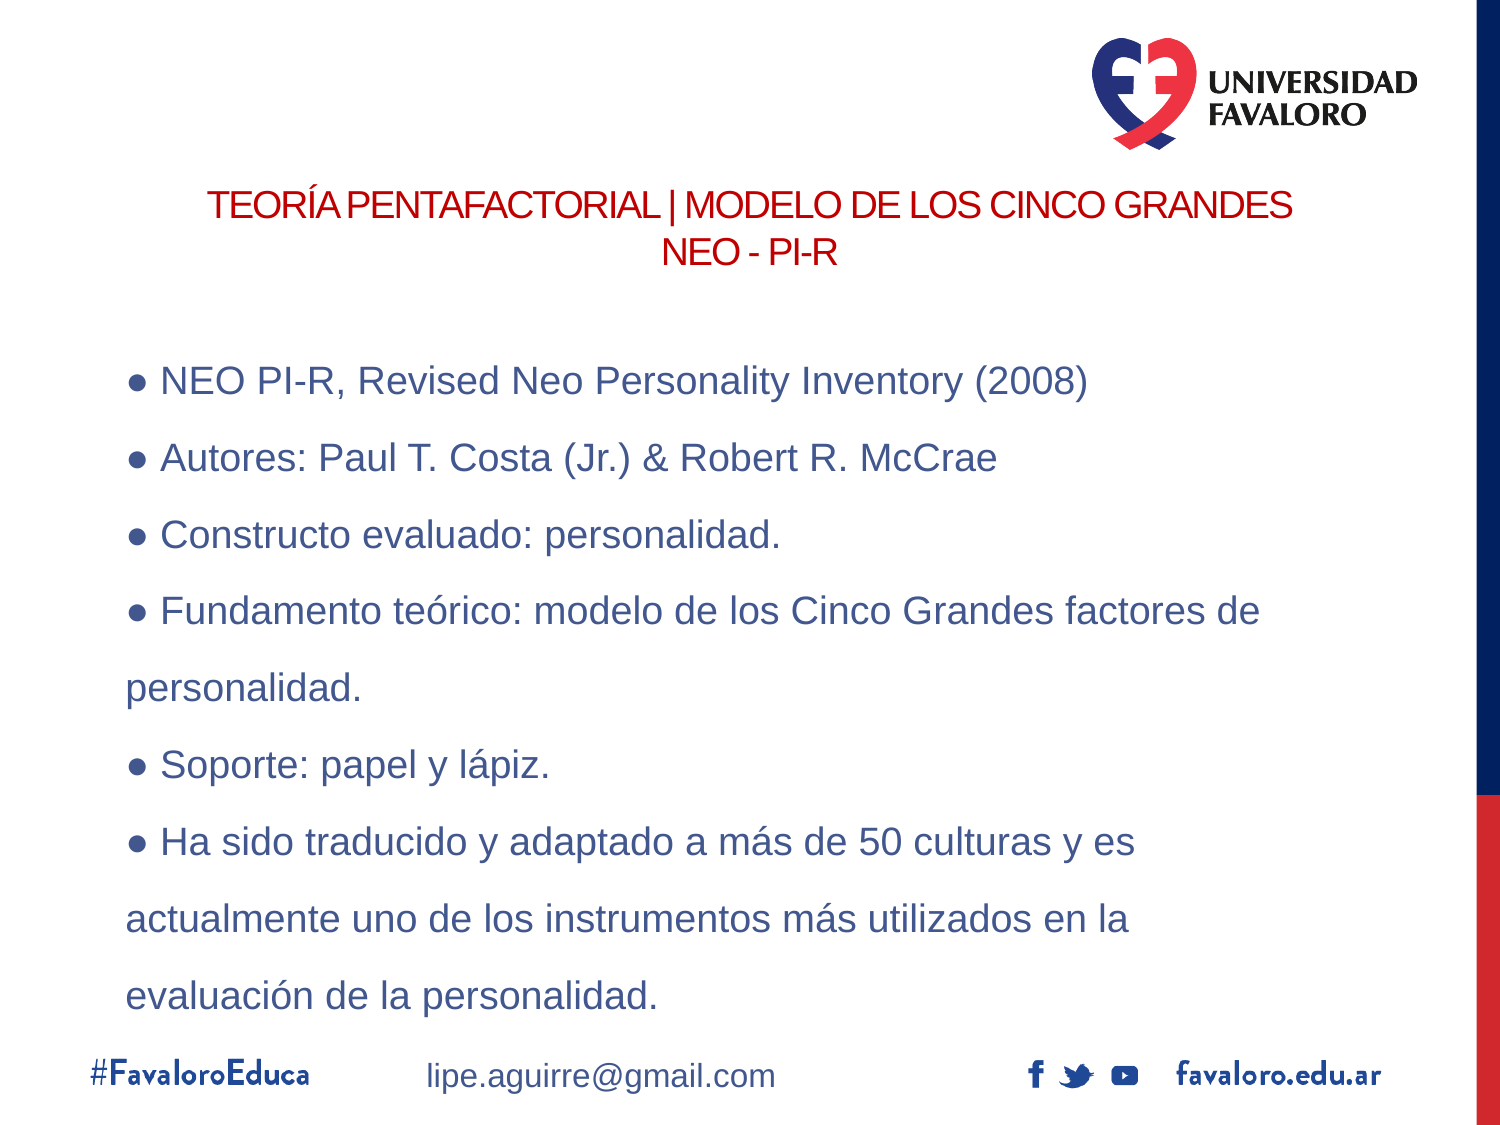

# Teoría Pentafactorial | Modelo de los Cinco Grandes NEO - PI-R
● NEO PI-R, Revised Neo Personality Inventory (2008)
● Autores: Paul T. Costa (Jr.) & Robert R. McCrae
● Constructo evaluado: personalidad.
● Fundamento teórico: modelo de los Cinco Grandes factores de
personalidad.
● Soporte: papel y lápiz.
● Ha sido traducido y adaptado a más de 50 culturas y es
actualmente uno de los instrumentos más utilizados en la
evaluación de la personalidad.
lipe.aguirre@gmail.com